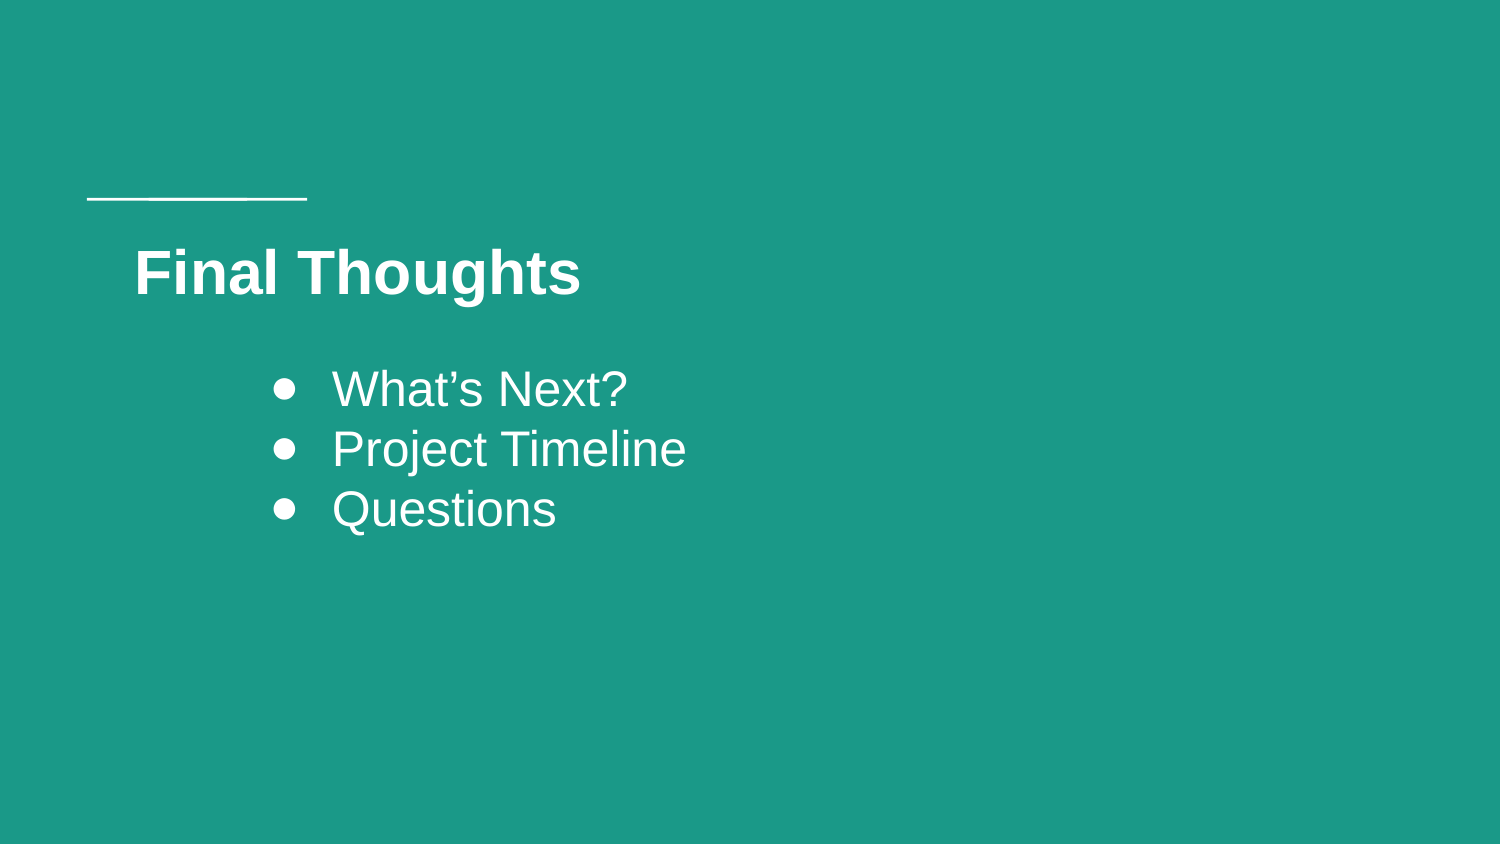

# Final Thoughts
What’s Next?
Project Timeline
Questions